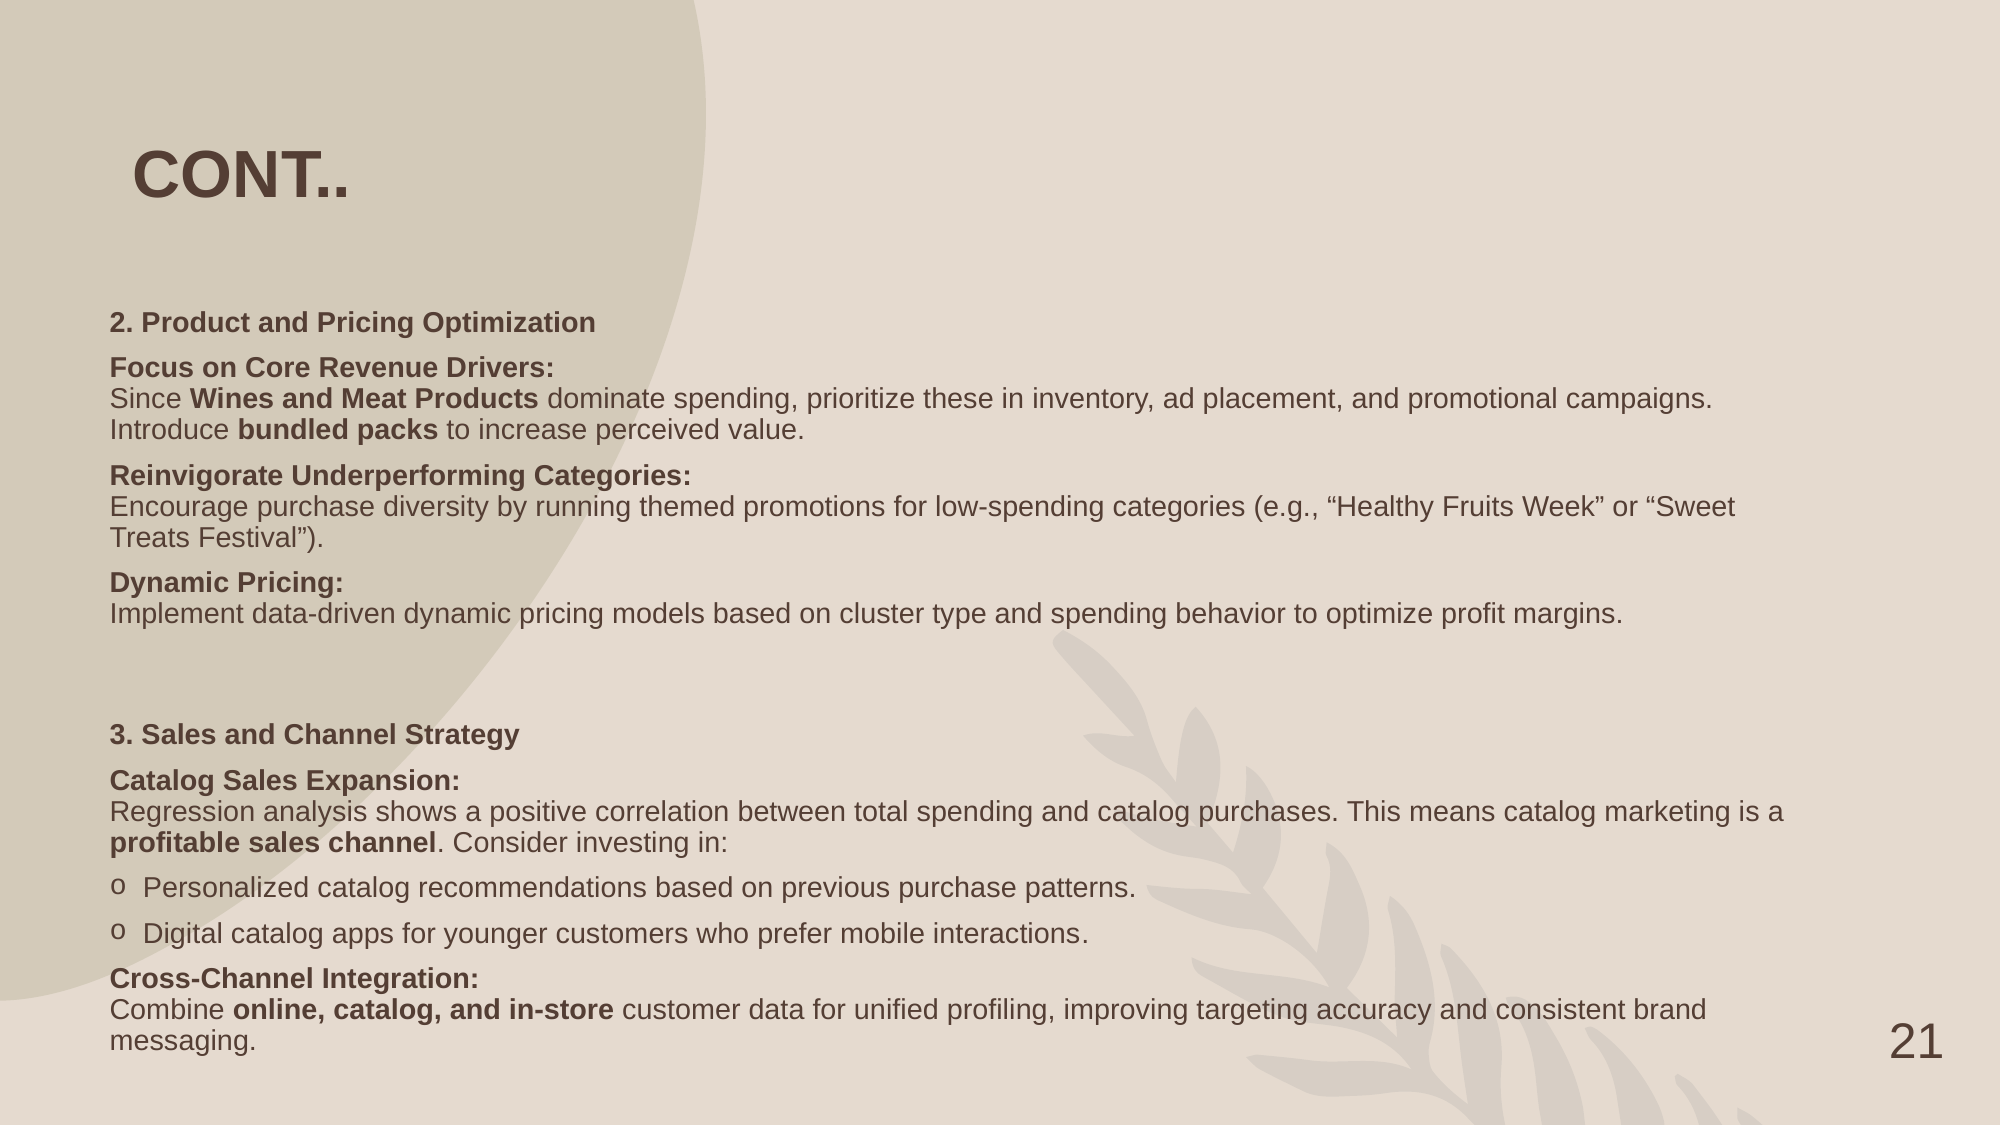

# CONT..
2. Product and Pricing Optimization
Focus on Core Revenue Drivers:
Since Wines and Meat Products dominate spending, prioritize these in inventory, ad placement, and promotional campaigns. Introduce bundled packs to increase perceived value.
Reinvigorate Underperforming Categories:
Encourage purchase diversity by running themed promotions for low-spending categories (e.g., “Healthy Fruits Week” or “Sweet Treats Festival”).
Dynamic Pricing:
Implement data-driven dynamic pricing models based on cluster type and spending behavior to optimize profit margins.

3. Sales and Channel Strategy
Catalog Sales Expansion:
Regression analysis shows a positive correlation between total spending and catalog purchases. This means catalog marketing is a profitable sales channel. Consider investing in:
Personalized catalog recommendations based on previous purchase patterns.
Digital catalog apps for younger customers who prefer mobile interactions.
Cross-Channel Integration:
Combine online, catalog, and in-store customer data for unified profiling, improving targeting accuracy and consistent brand messaging.

21